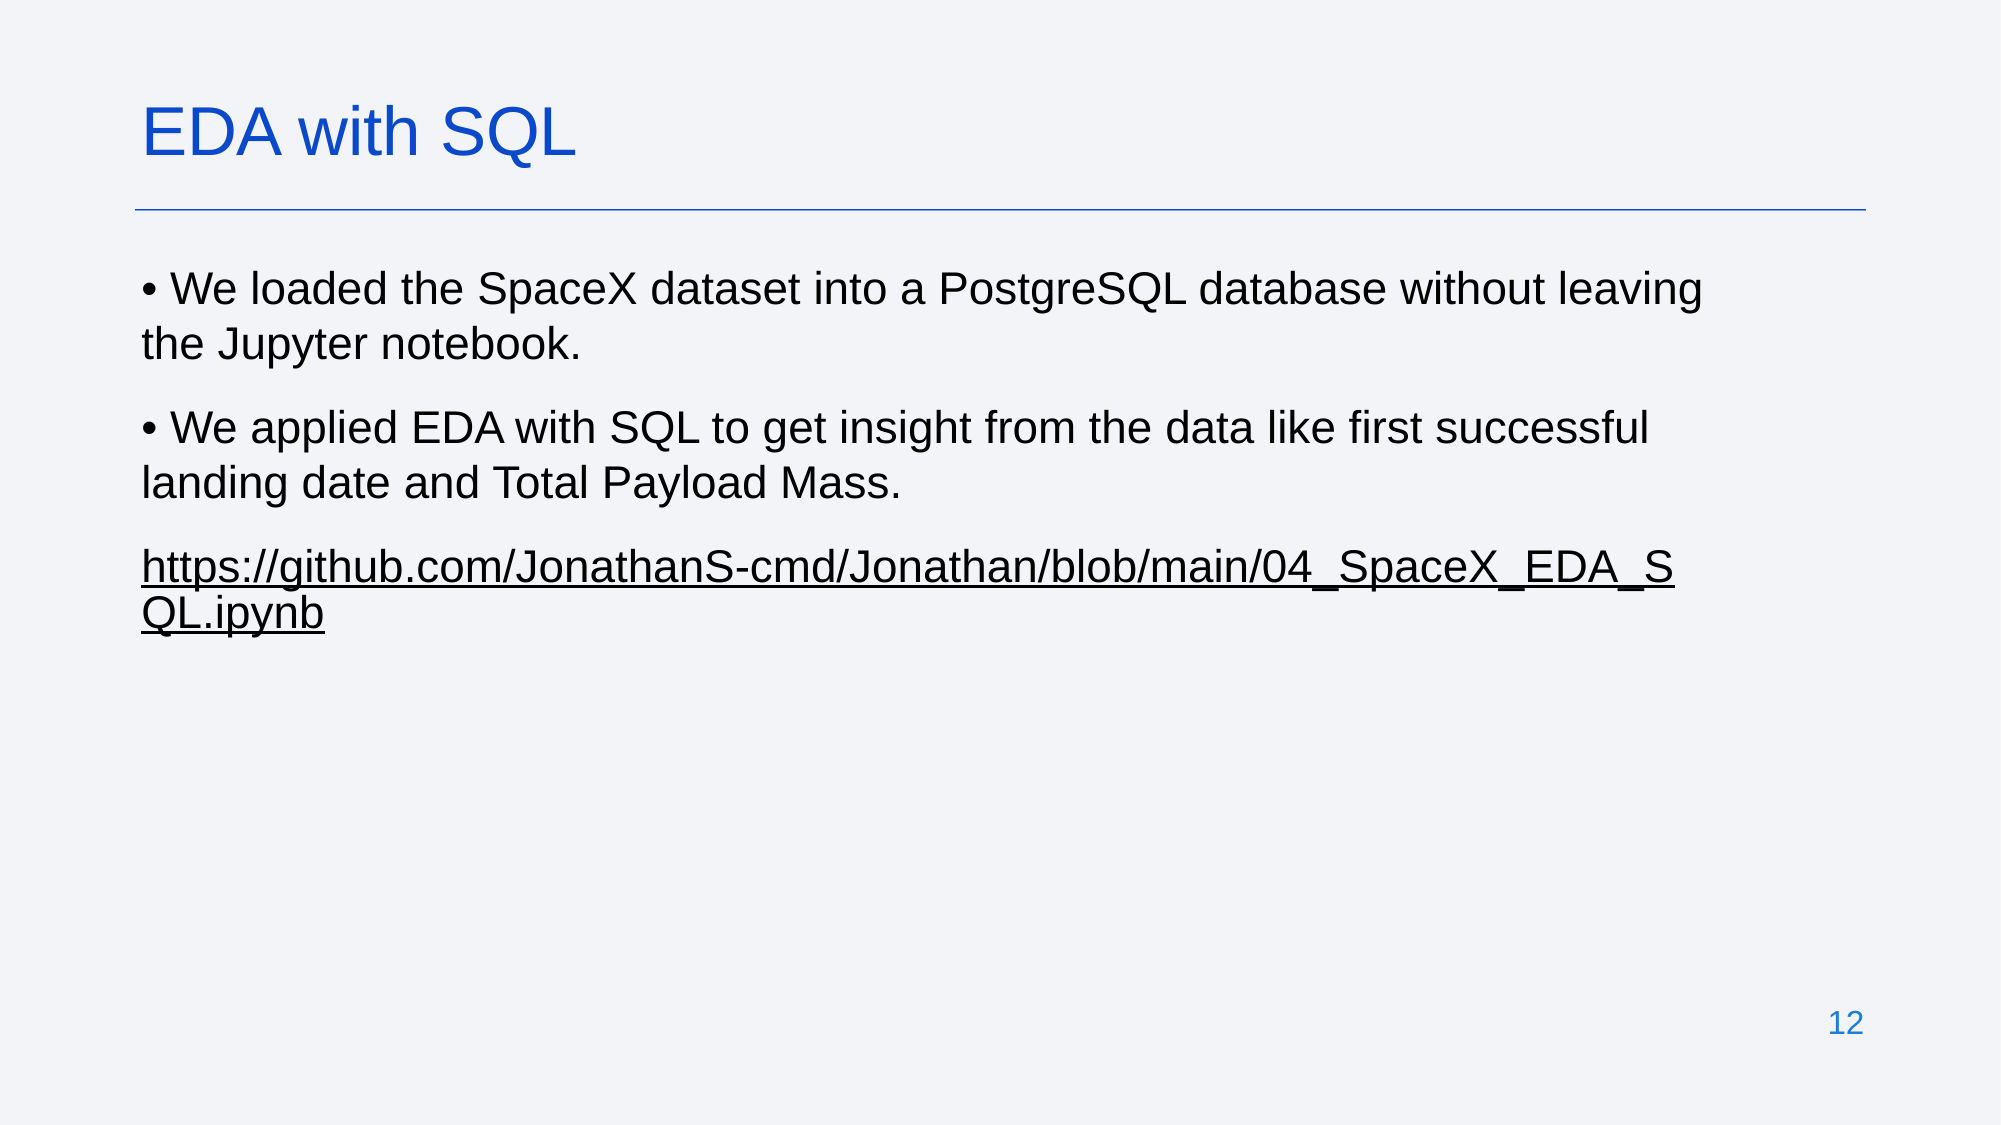

EDA with SQL
• We loaded the SpaceX dataset into a PostgreSQL database without leaving the Jupyter notebook.
• We applied EDA with SQL to get insight from the data like first successful landing date and Total Payload Mass.
https://github.com/JonathanS-cmd/Jonathan/blob/main/04_SpaceX_EDA_SQL.ipynb
12